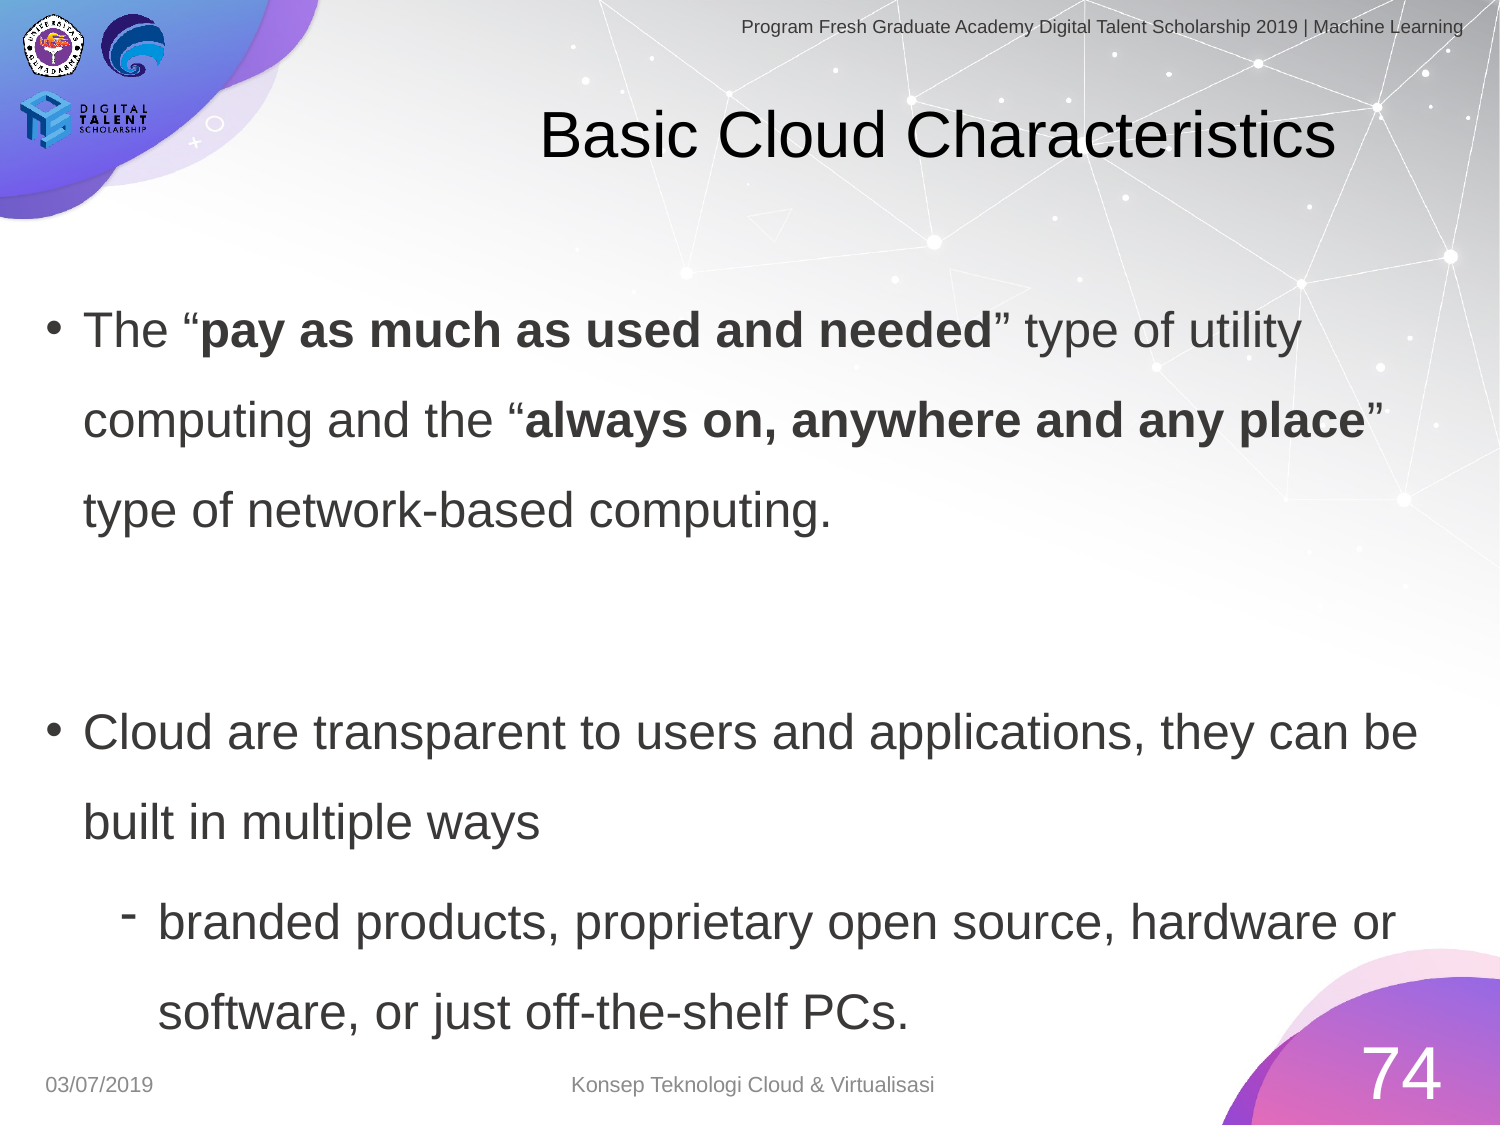

# Basic Cloud Characteristics
The “pay as much as used and needed” type of utility computing and the “always on, anywhere and any place” type of network-based computing.

Cloud are transparent to users and applications, they can be built in multiple ways
branded products, proprietary open source, hardware or software, or just off-the-shelf PCs.
74
Konsep Teknologi Cloud & Virtualisasi
03/07/2019